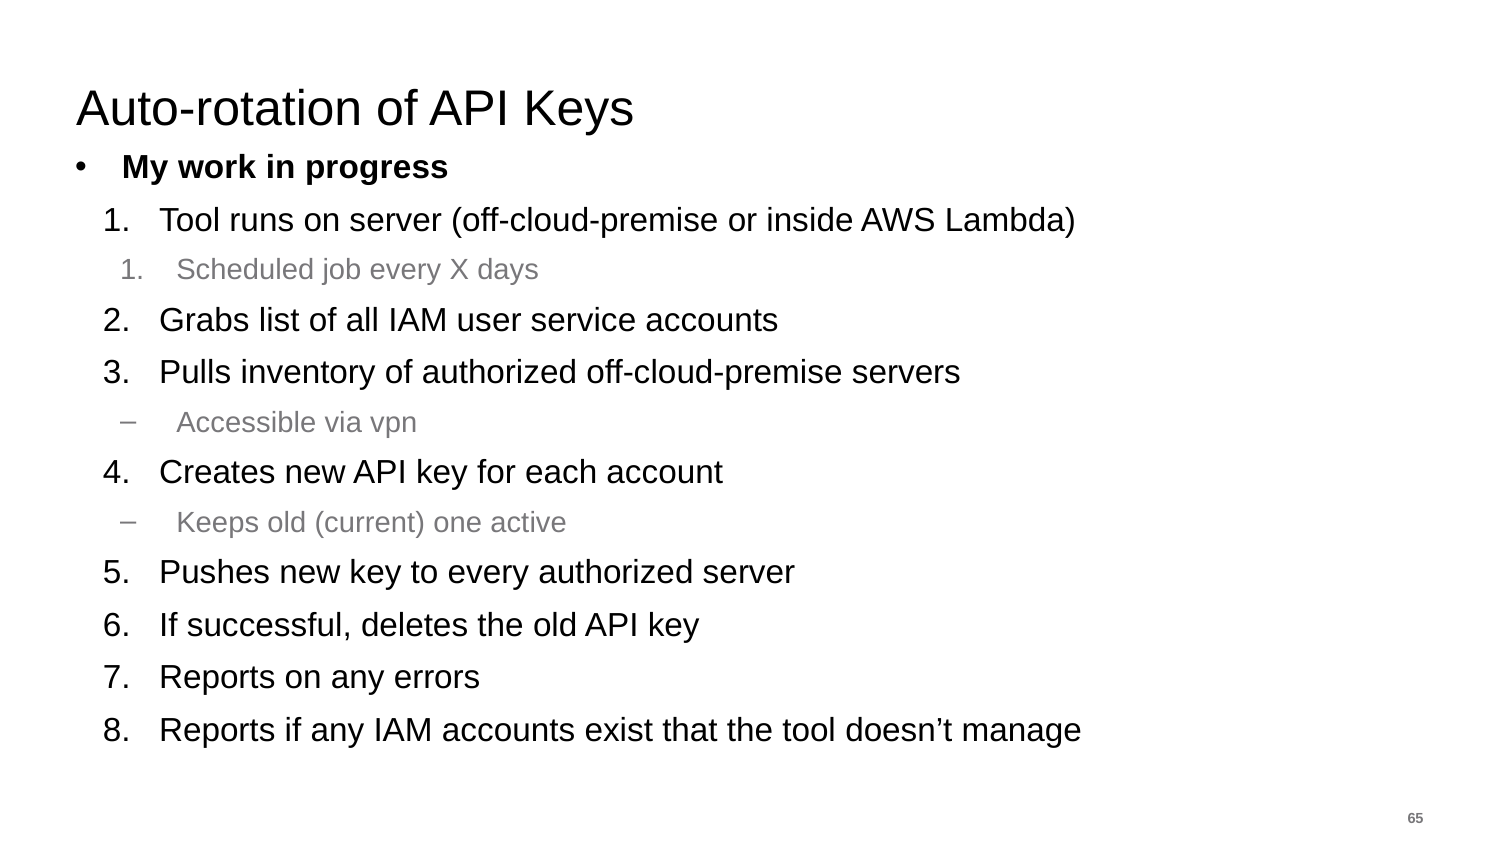

# Auto-rotation of API Keys
My work in progress
Tool runs on server (off-cloud-premise or inside AWS Lambda)
Scheduled job every X days
Grabs list of all IAM user service accounts
Pulls inventory of authorized off-cloud-premise servers
Accessible via vpn
Creates new API key for each account
Keeps old (current) one active
Pushes new key to every authorized server
If successful, deletes the old API key
Reports on any errors
Reports if any IAM accounts exist that the tool doesn’t manage